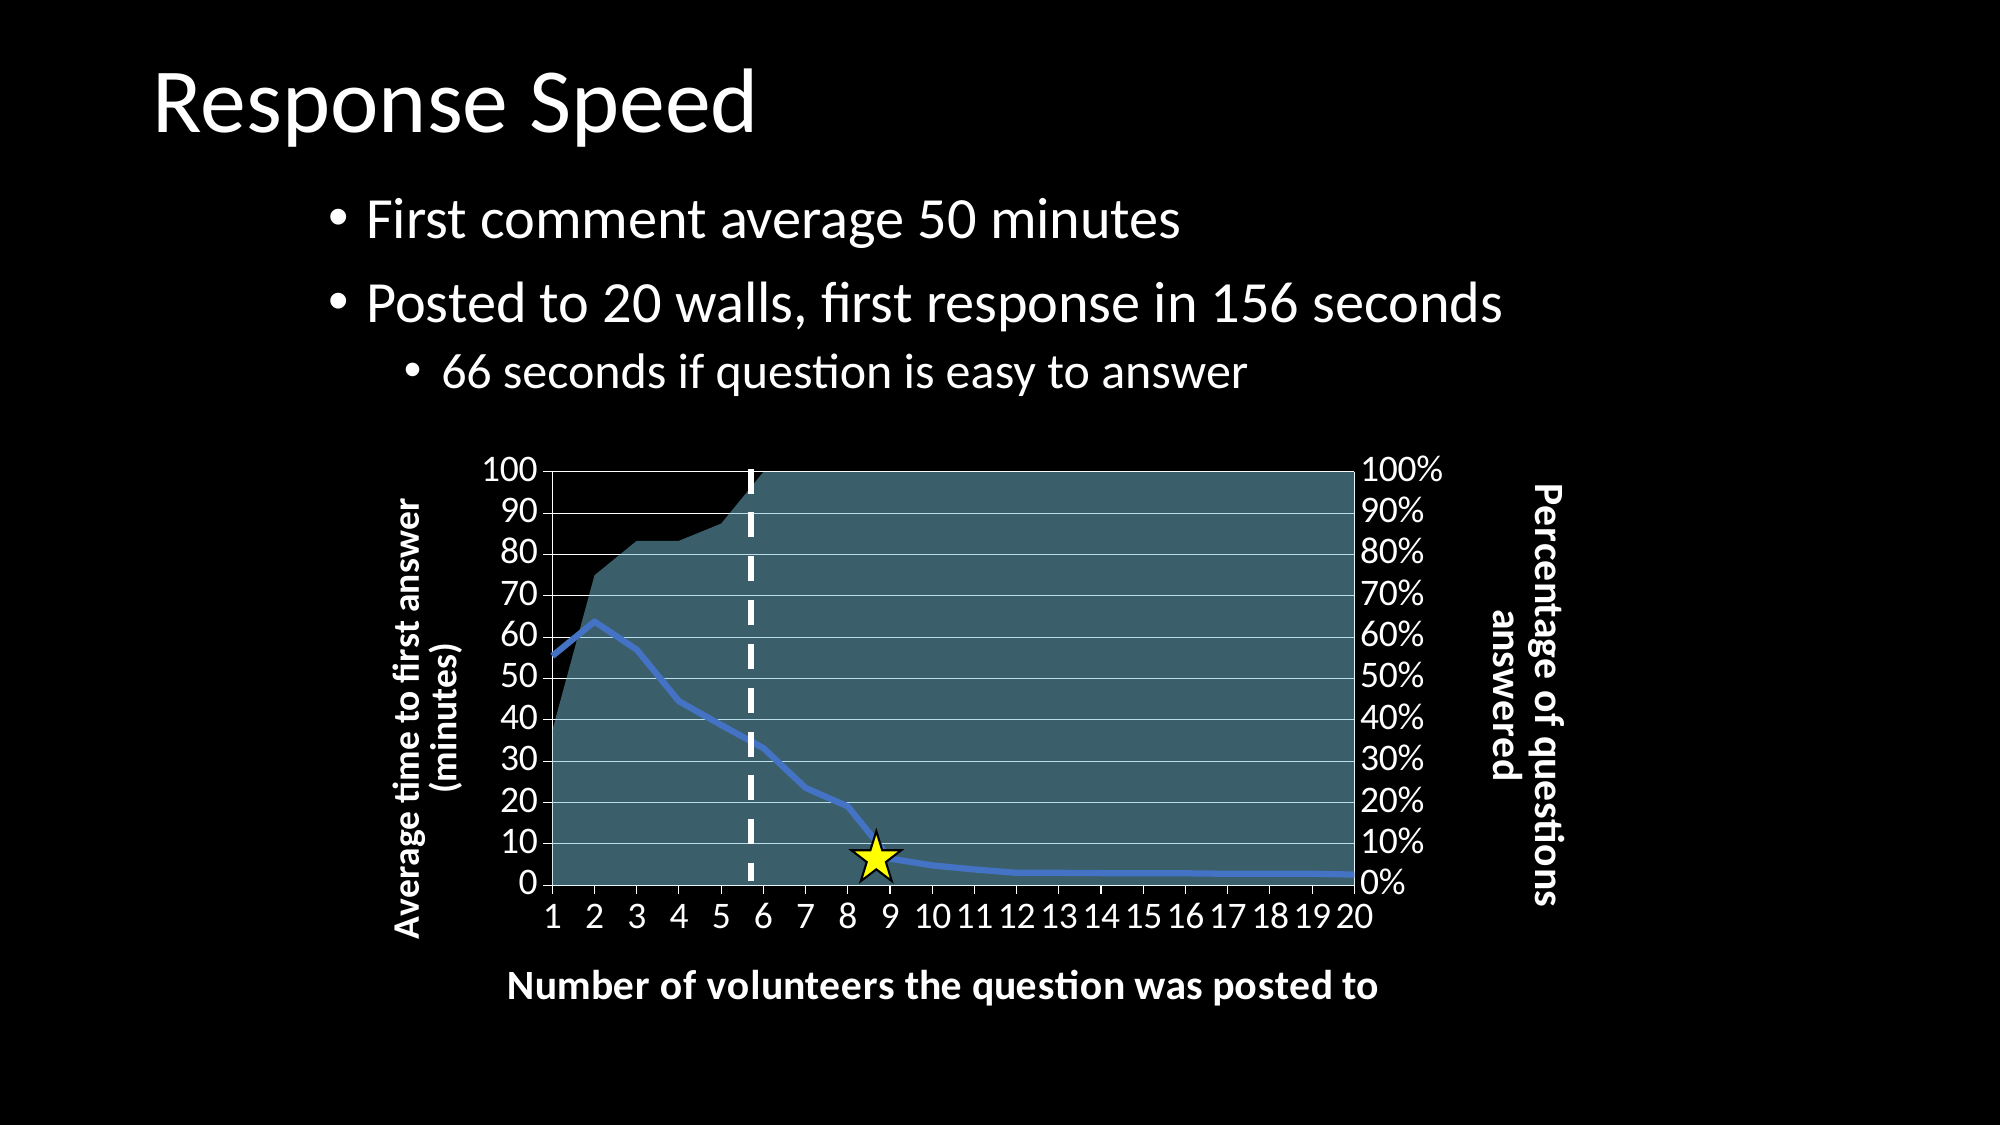

# Response Speed
First comment average 50 minutes
Posted to 20 walls, first response in 156 seconds
66 seconds if question is easy to answer

### Chart

| Category | Percent of questions with 1+ answer | Average Minutes to first answer |
|---|---|---|